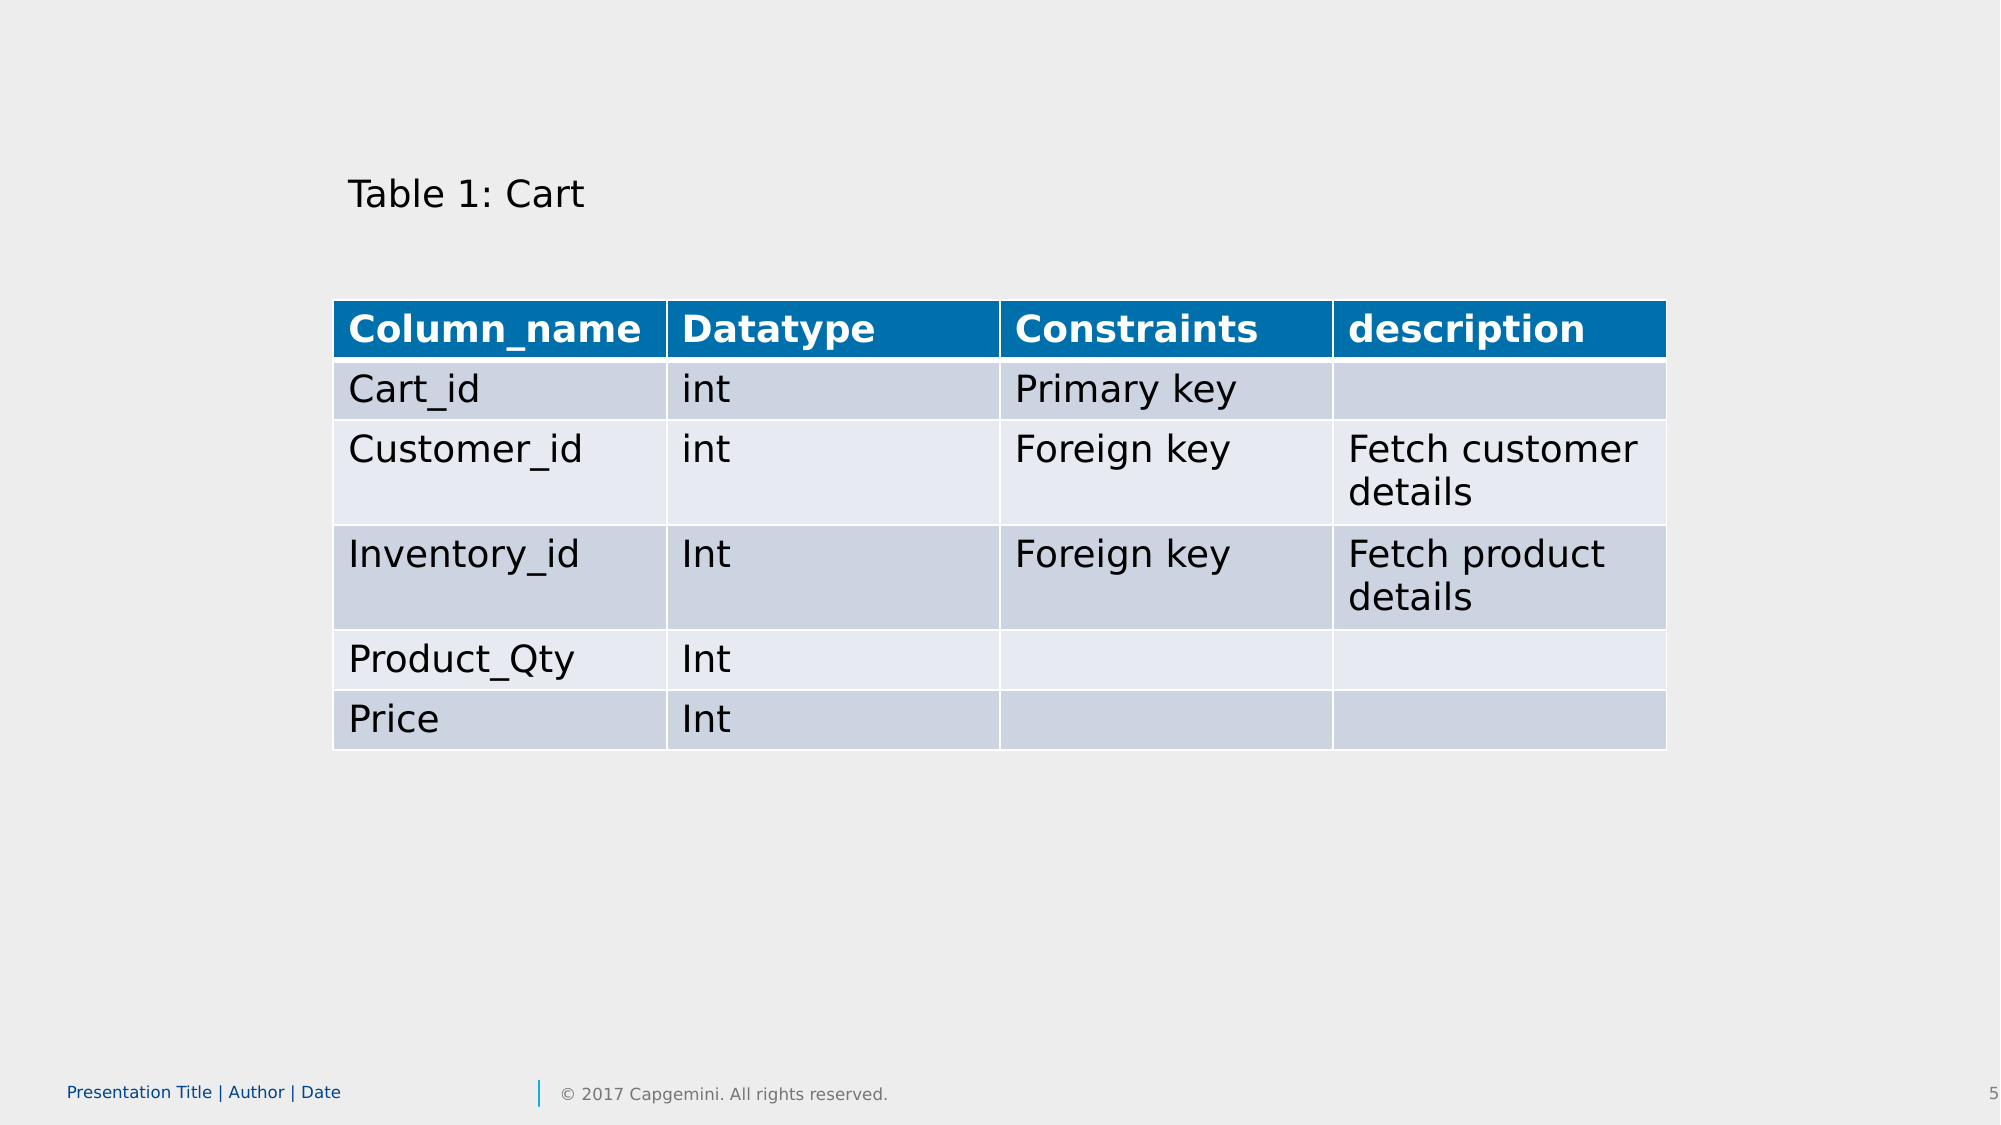

Table 1: Cart
| Column\_name | Datatype | Constraints | description |
| --- | --- | --- | --- |
| Cart\_id | int | Primary key |  |
| Customer\_id | int | Foreign key | Fetch customer details |
| Inventory\_id | Int | Foreign key | Fetch product details |
| Product\_Qty | Int |  |  |
| Price | Int |  |  |